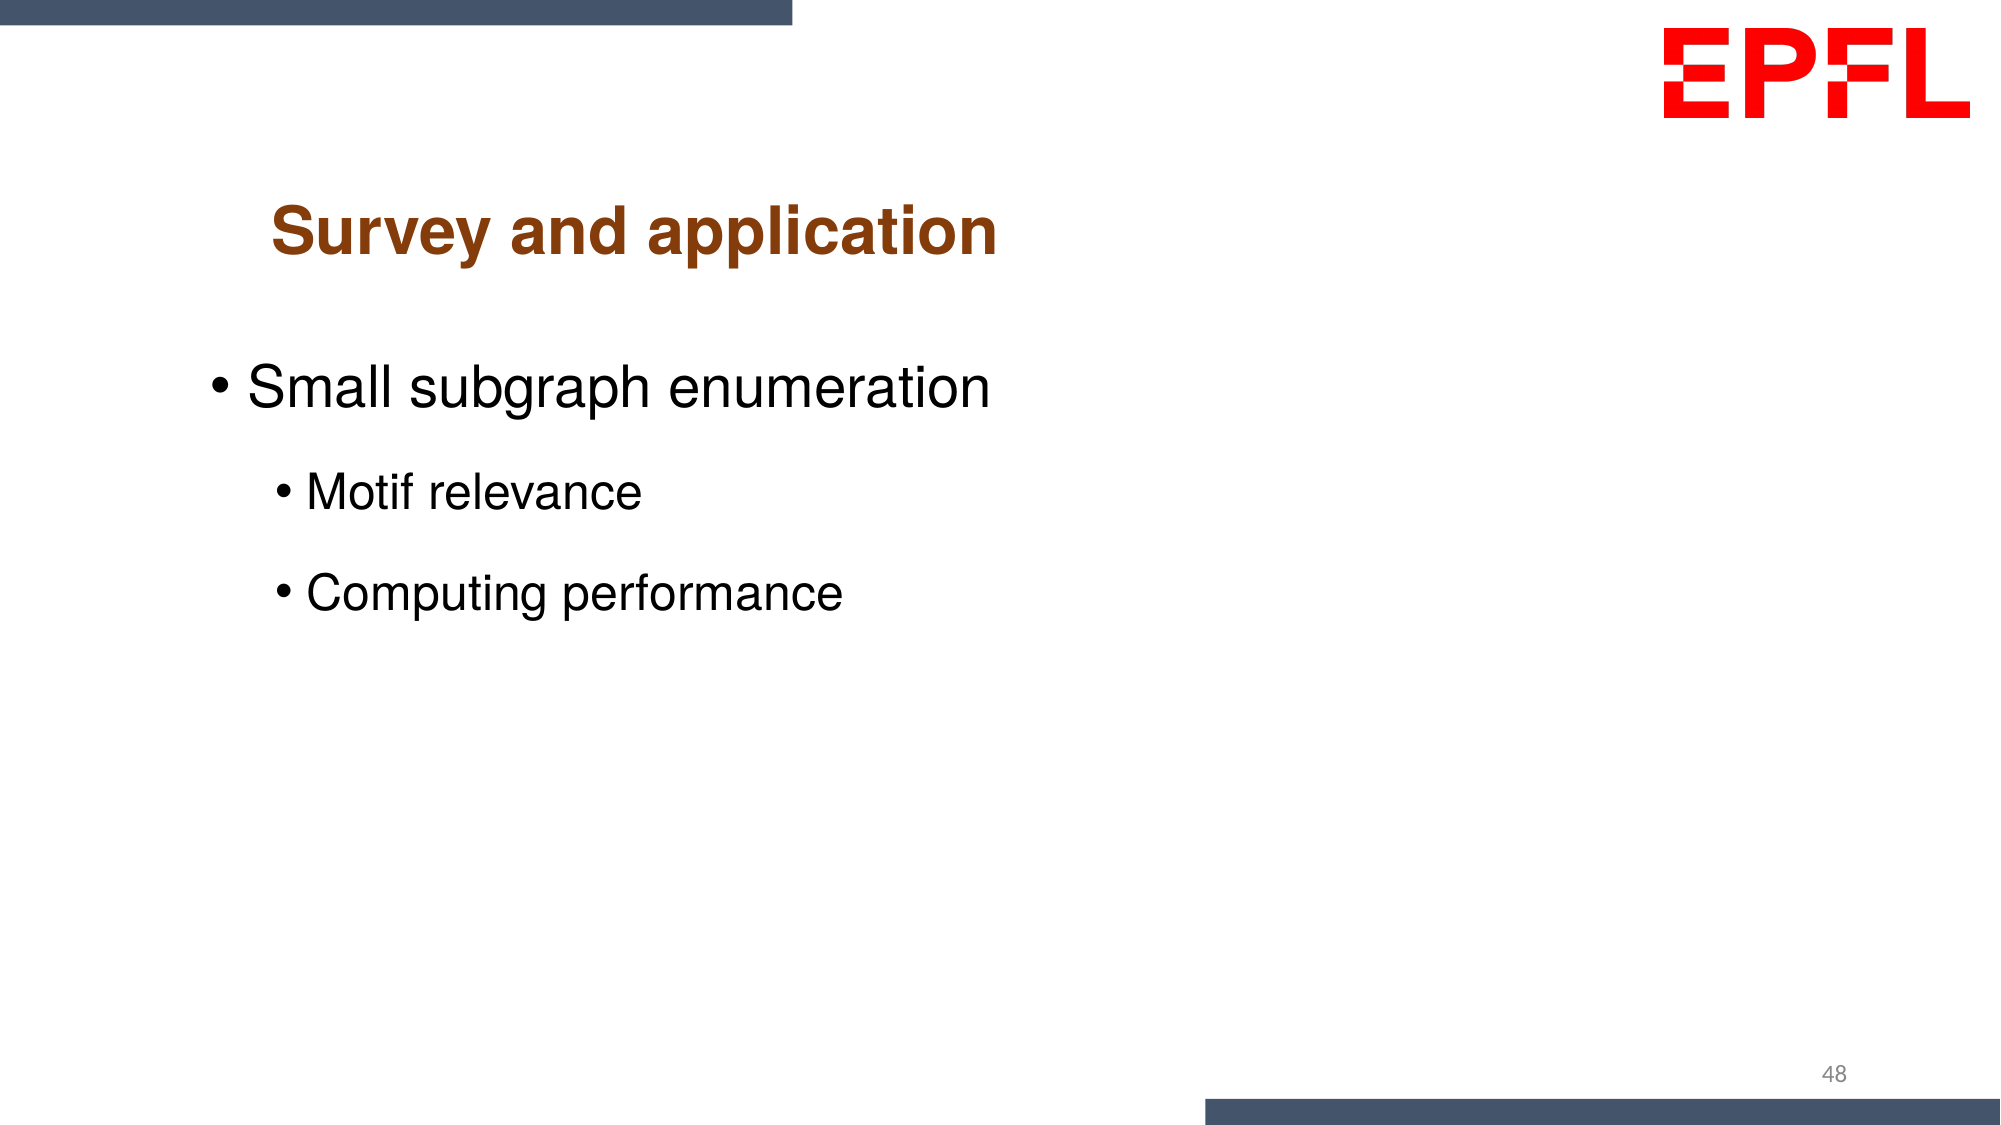

# Survey and application
 Small subgraph enumeration
 Motif relevance
 Computing performance
48